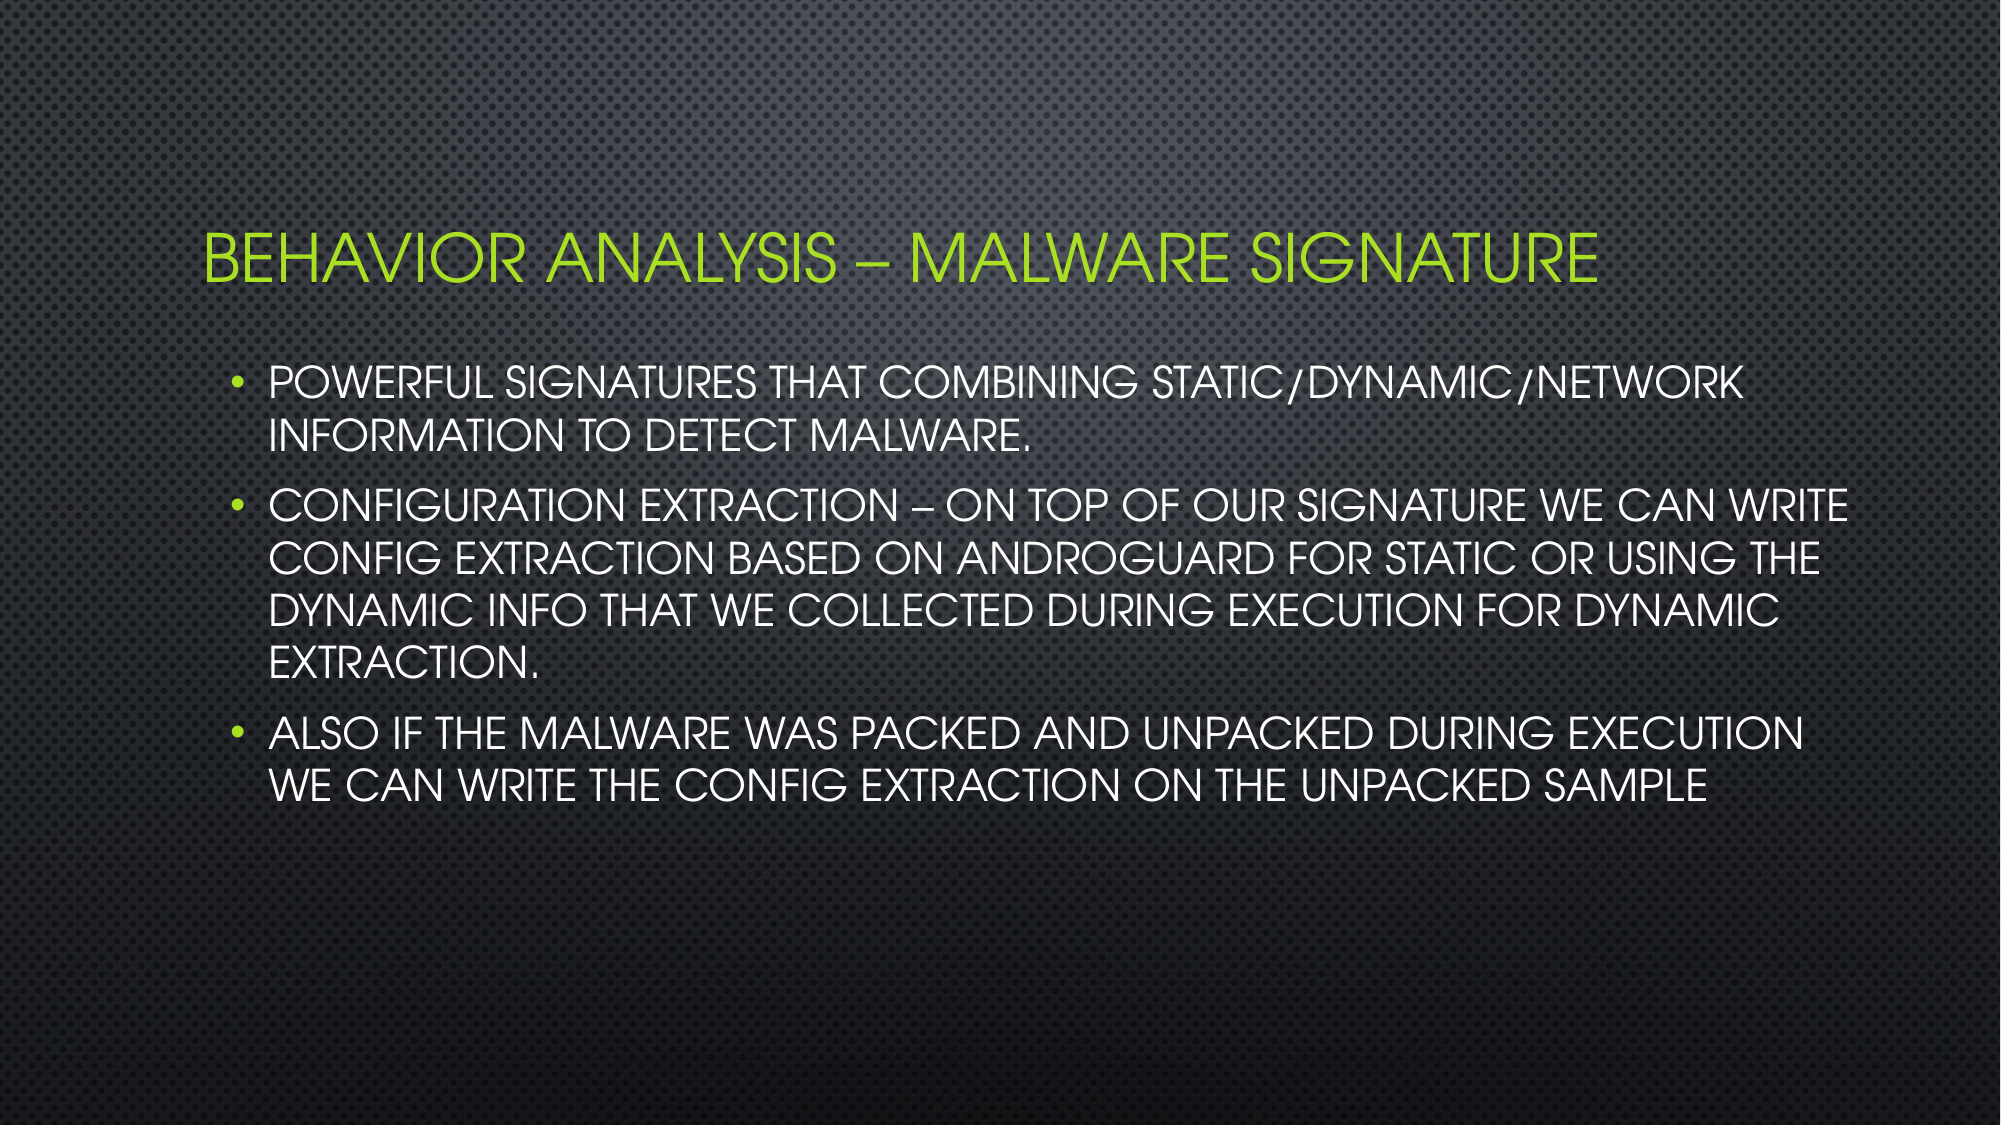

# Behavior Analysis – Malware Signature
Powerful signatures that combining static/dynamic/network information to detect malware.
Configuration extraction – on top of our signature we can write config extraction based on Androguard for static or using the dynamic info that we collected during execution for dynamic extraction.
Also if the malware was packed and unpacked during execution we can write the config extraction on the unpacked sample